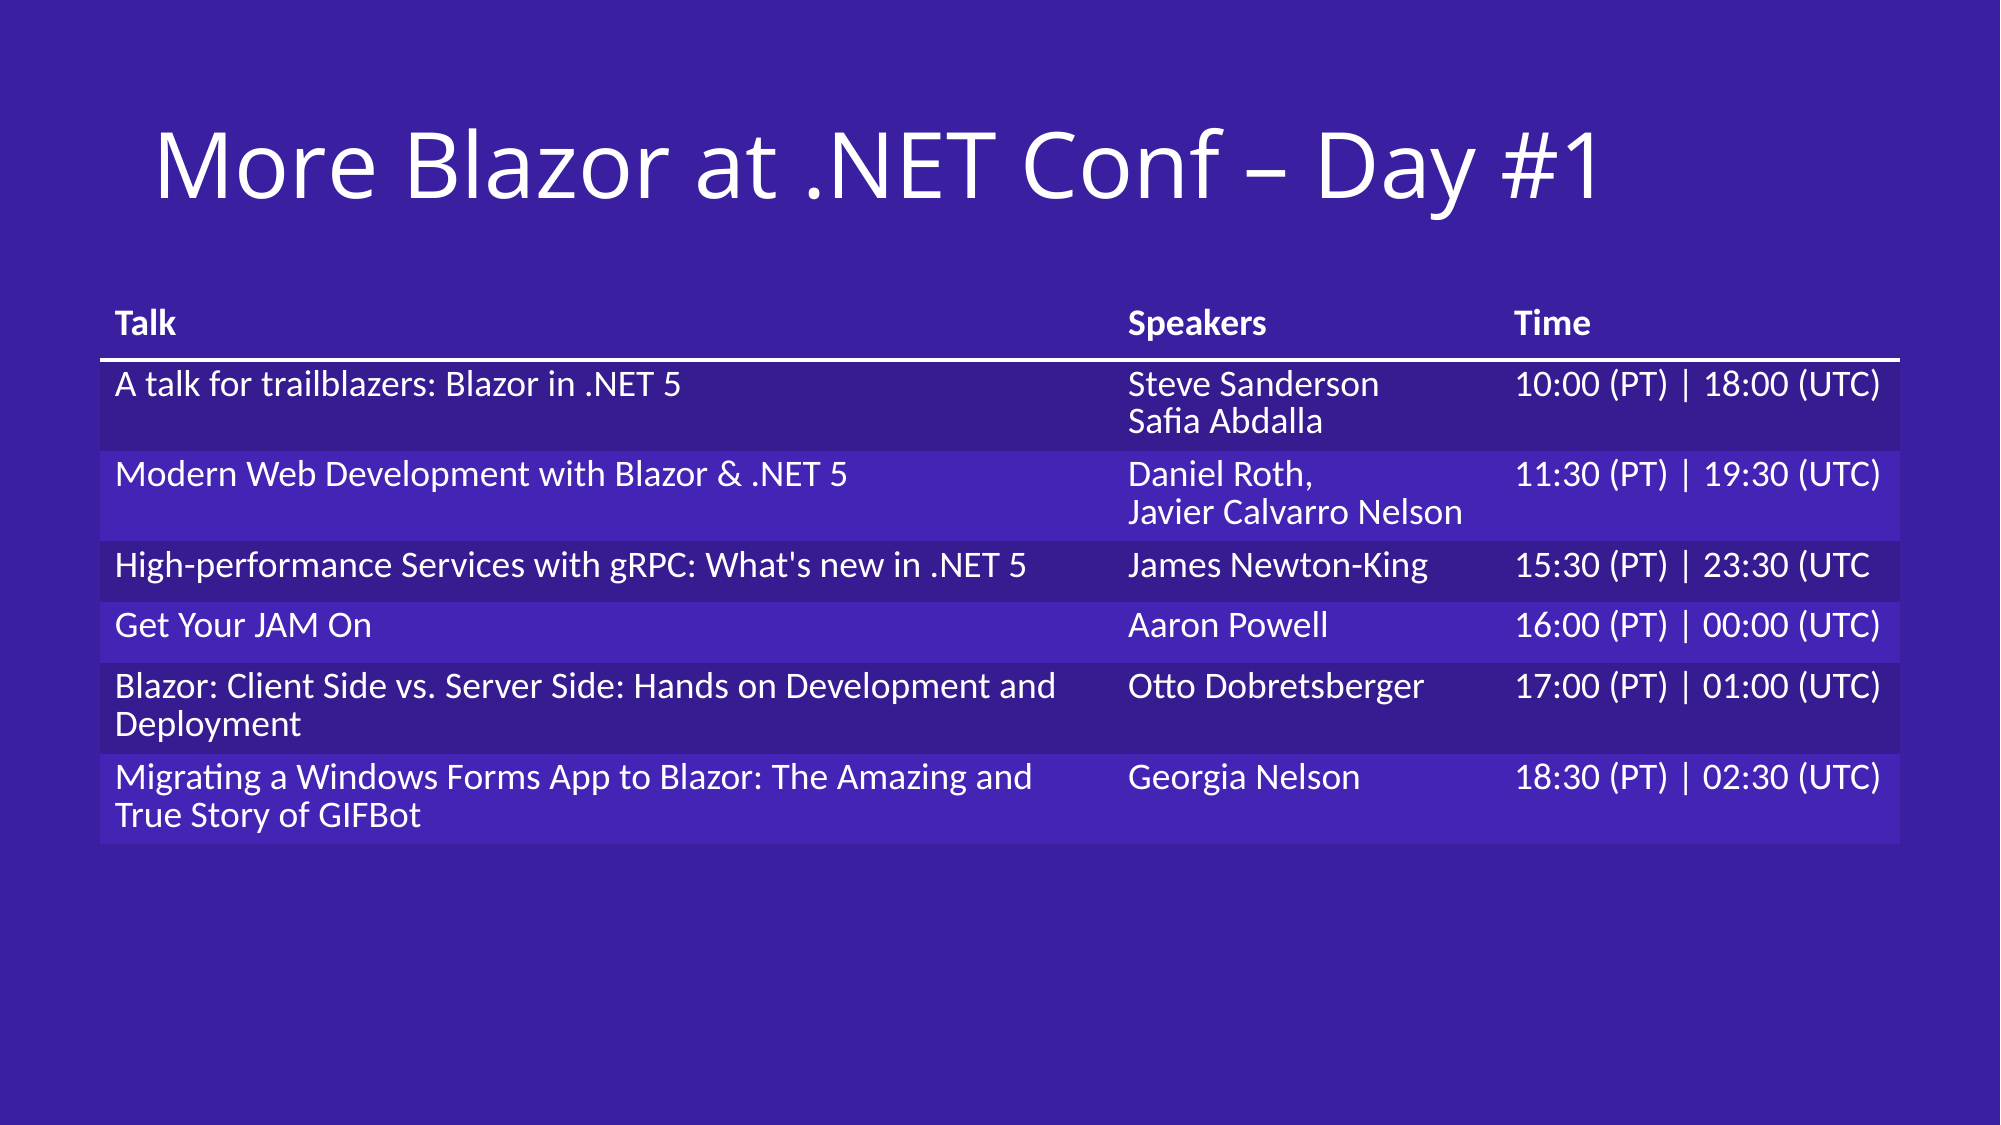

# More Blazor at .NET Conf – Day #1
| Talk | Speakers | Time |
| --- | --- | --- |
| A talk for trailblazers: Blazor in .NET 5 | Steve Sanderson Safia Abdalla | 10:00 (PT) | 18:00 (UTC) |
| Modern Web Development with Blazor & .NET 5 | Daniel Roth, Javier Calvarro Nelson | 11:30 (PT) | 19:30 (UTC) |
| High-performance Services with gRPC: What's new in .NET 5 | James Newton-King | 15:30 (PT) | 23:30 (UTC |
| Get Your JAM On | Aaron Powell | 16:00 (PT) | 00:00 (UTC) |
| Blazor: Client Side vs. Server Side: Hands on Development and Deployment | Otto Dobretsberger | 17:00 (PT) | 01:00 (UTC) |
| Migrating a Windows Forms App to Blazor: The Amazing and True Story of GIFBot | Georgia Nelson | 18:30 (PT) | 02:30 (UTC) |